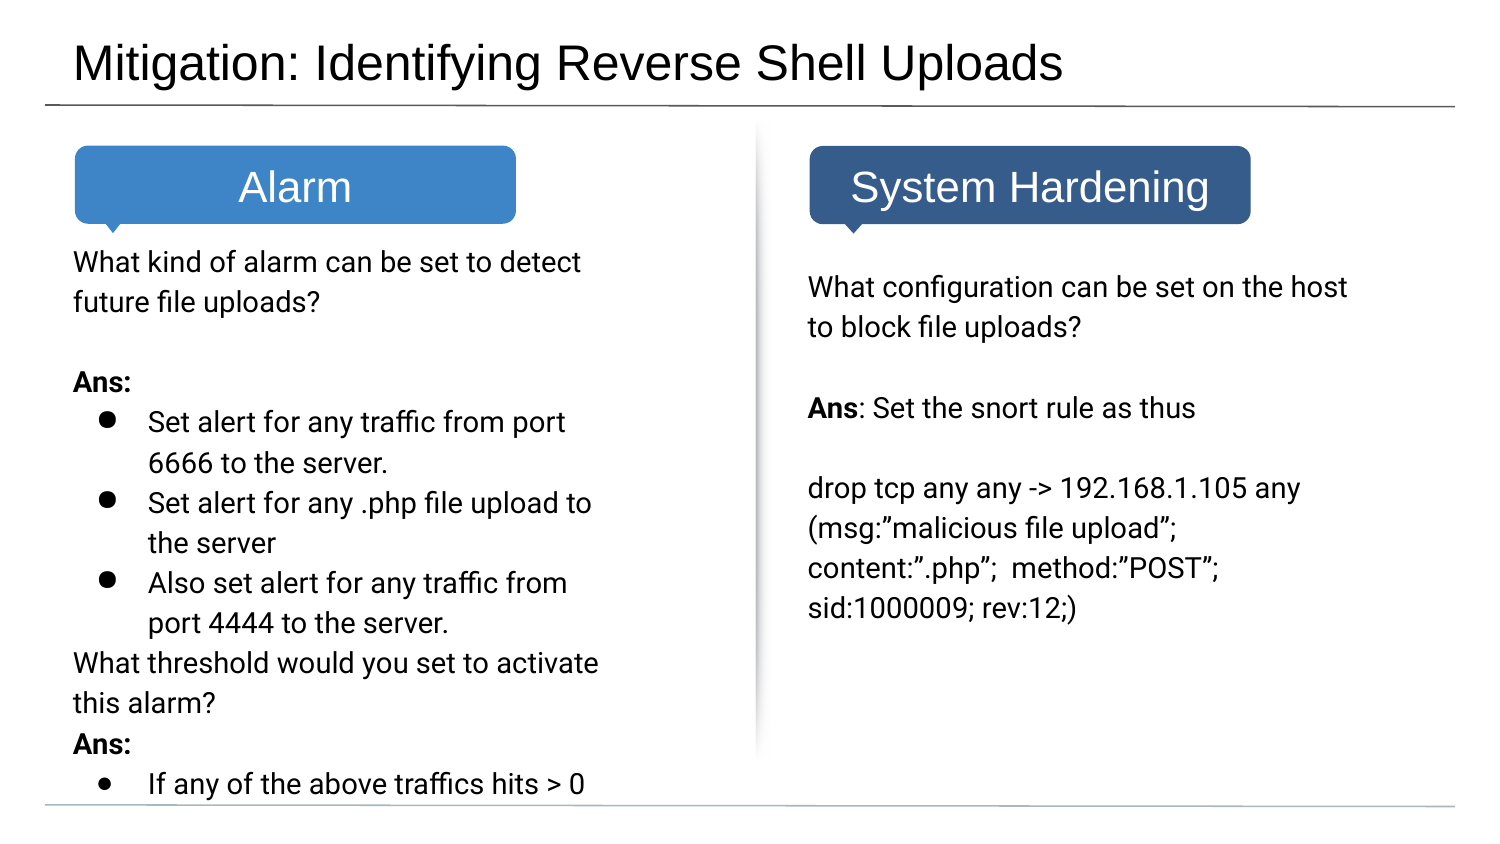

# Mitigation: Identifying Reverse Shell Uploads
What kind of alarm can be set to detect future file uploads?

Ans:
Set alert for any traffic from port 6666 to the server.
Set alert for any .php file upload to the server
Also set alert for any traffic from port 4444 to the server.
What threshold would you set to activate this alarm?
Ans:
If any of the above traffics hits > 0

What configuration can be set on the host to block file uploads?

Ans: Set the snort rule as thus

drop tcp any any -> 192.168.1.105 any (msg:”malicious file upload”; content:”.php”;  method:”POST”; sid:1000009; rev:12;)